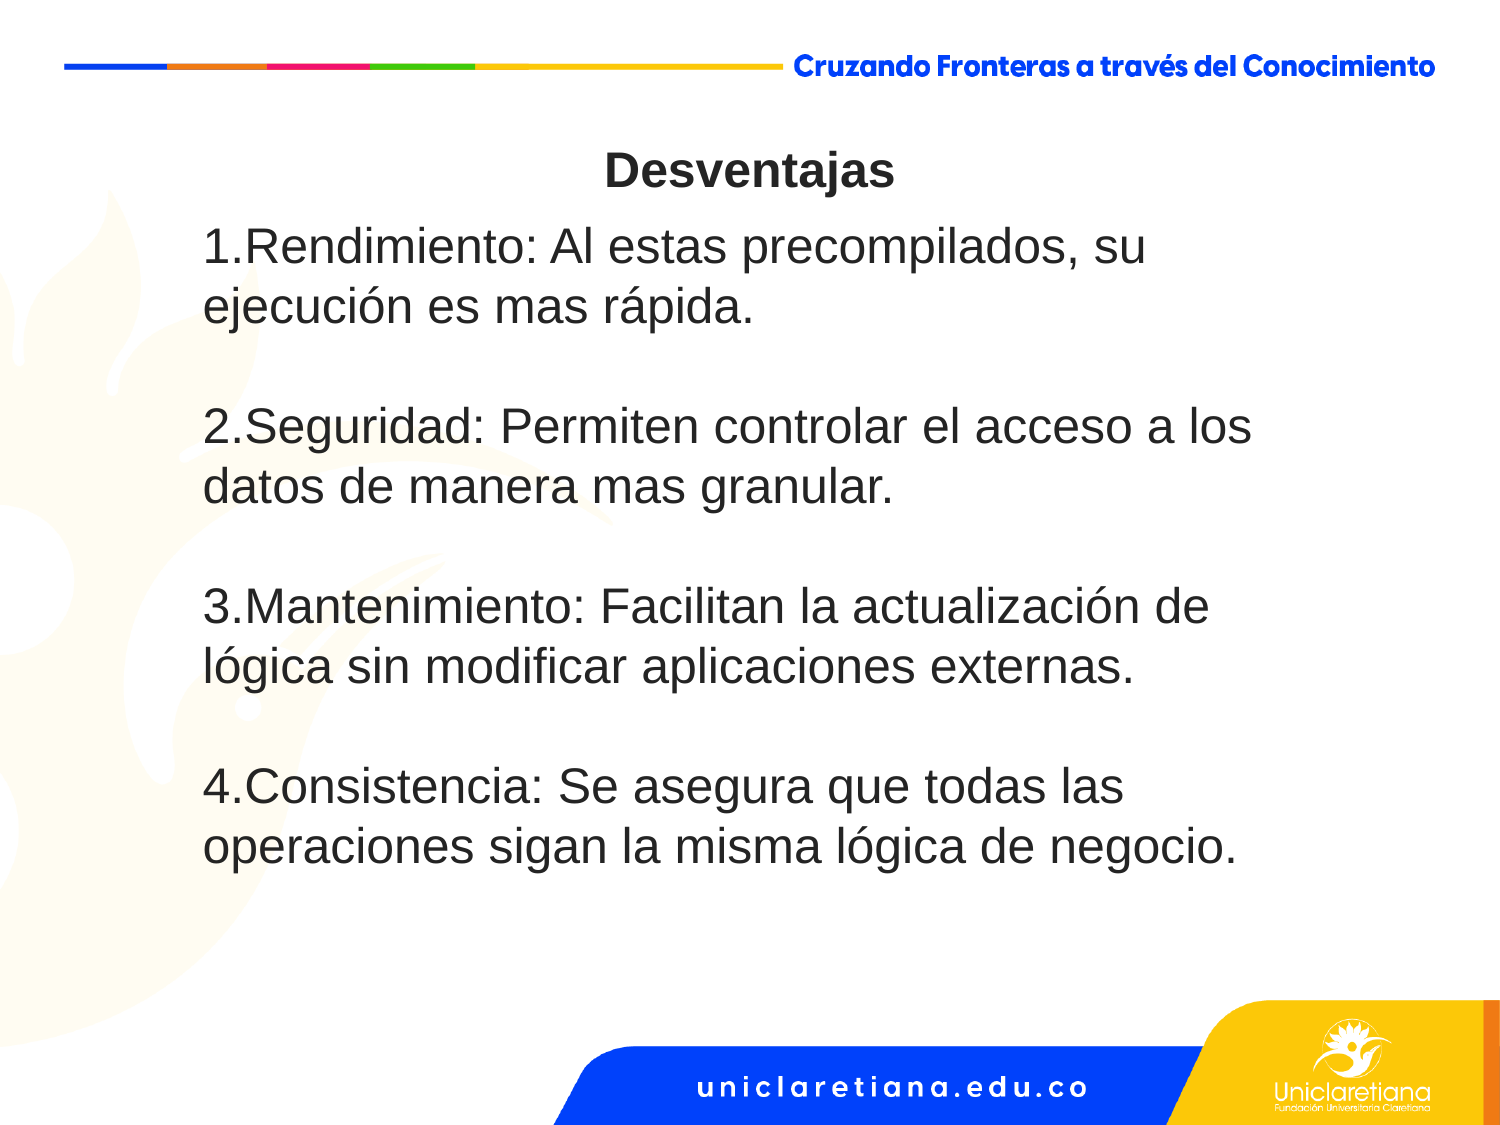

Desventajas
1.Rendimiento: Al estas precompilados, su ejecución es mas rápida.

2.Seguridad: Permiten controlar el acceso a los datos de manera mas granular.

3.Mantenimiento: Facilitan la actualización de lógica sin modificar aplicaciones externas.

4.Consistencia: Se asegura que todas las operaciones sigan la misma lógica de negocio.